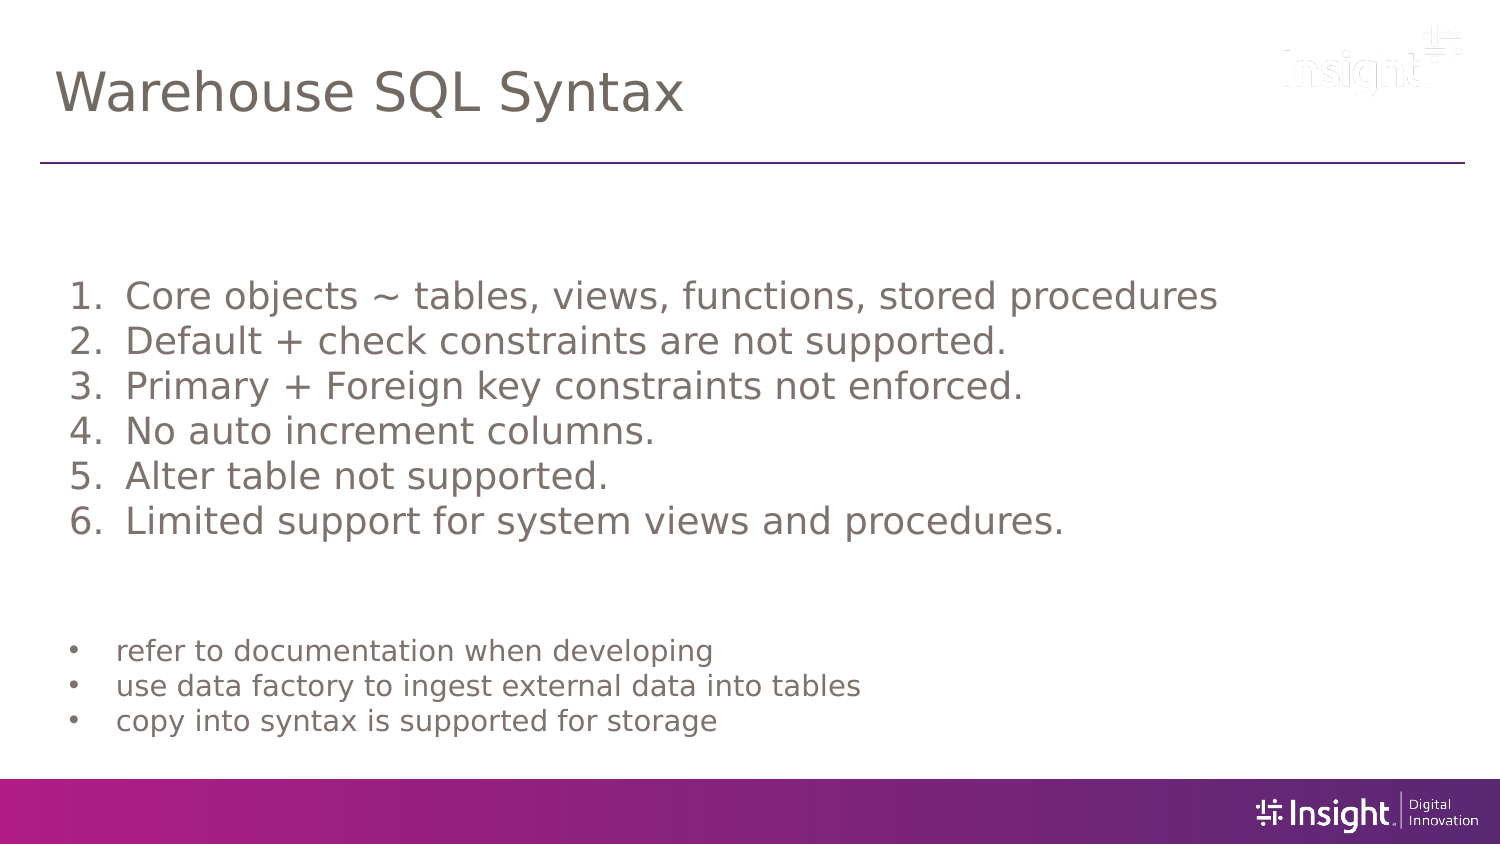

# Warehouse SQL Syntax

Core objects ~ tables, views, functions, stored procedures
Default + check constraints are not supported.
Primary + Foreign key constraints not enforced.
No auto increment columns.
Alter table not supported.
Limited support for system views and procedures.

refer to documentation when developing
use data factory to ingest external data into tables
copy into syntax is supported for storage